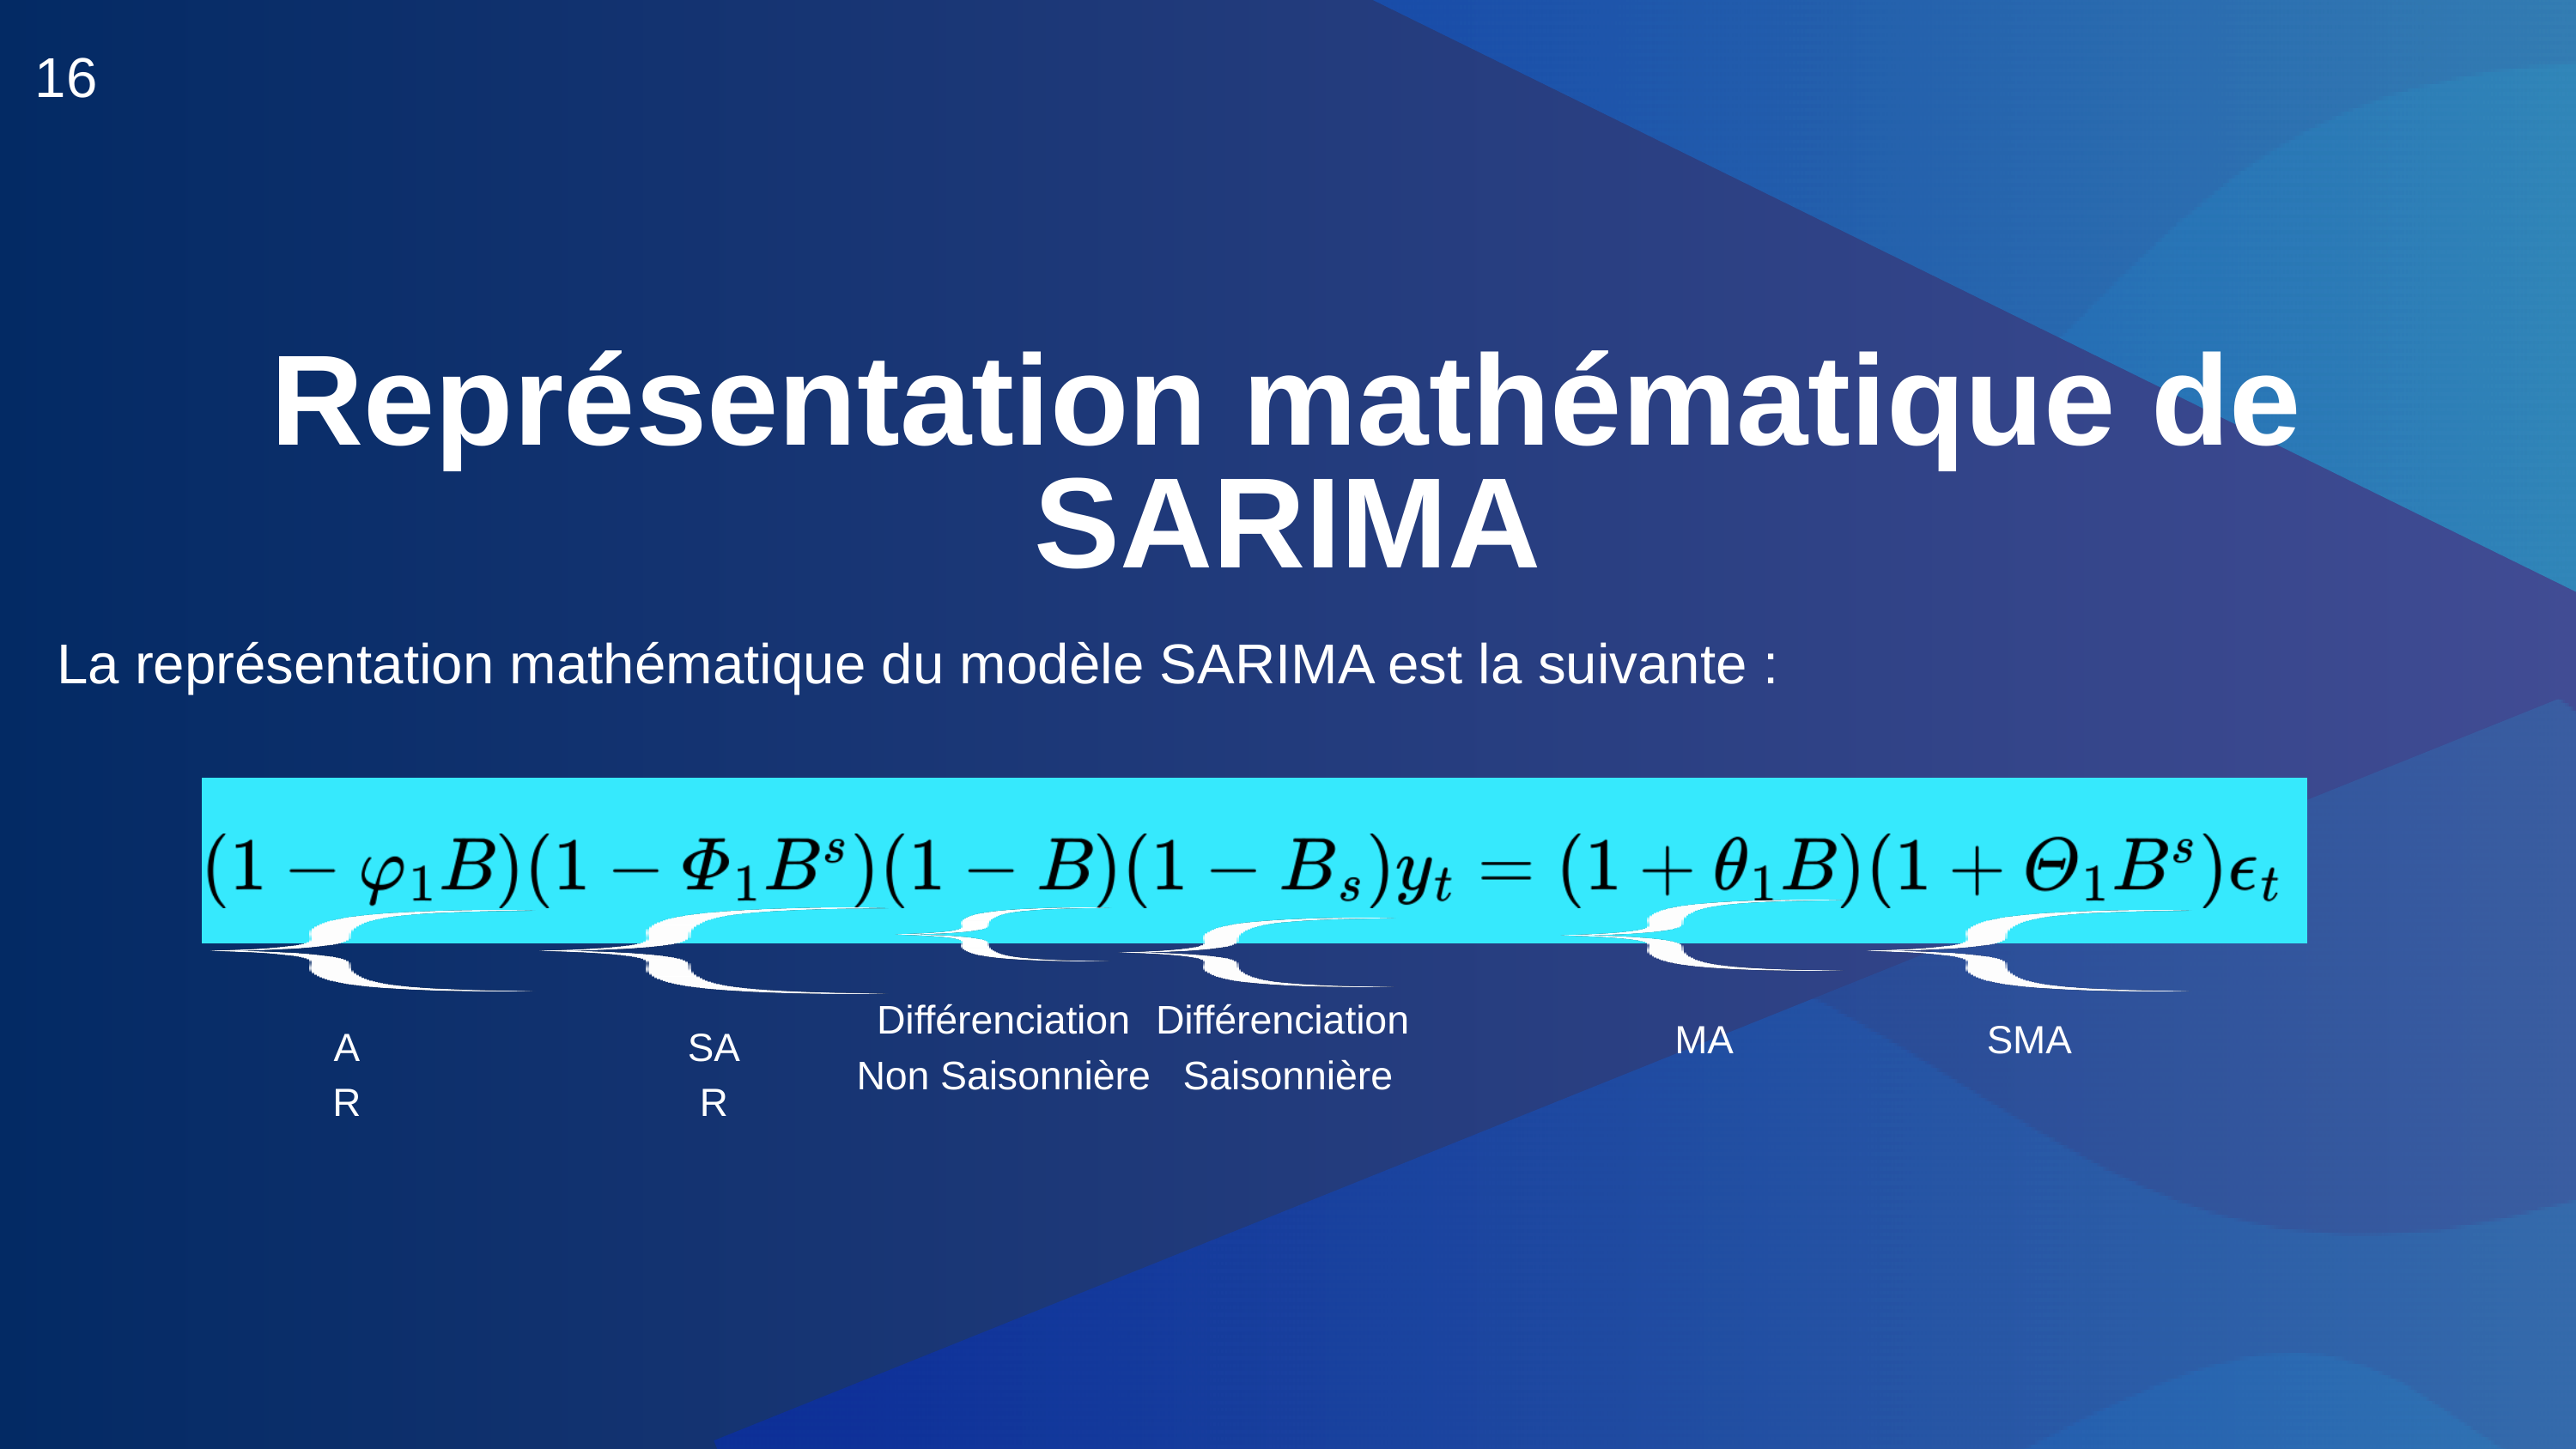

16
Représentation mathématique de SARIMA
La représentation mathématique du modèle SARIMA est la suivante :

Différenciation Non Saisonnière
Différenciation  Saisonnière
MA
SMA
AR
SAR